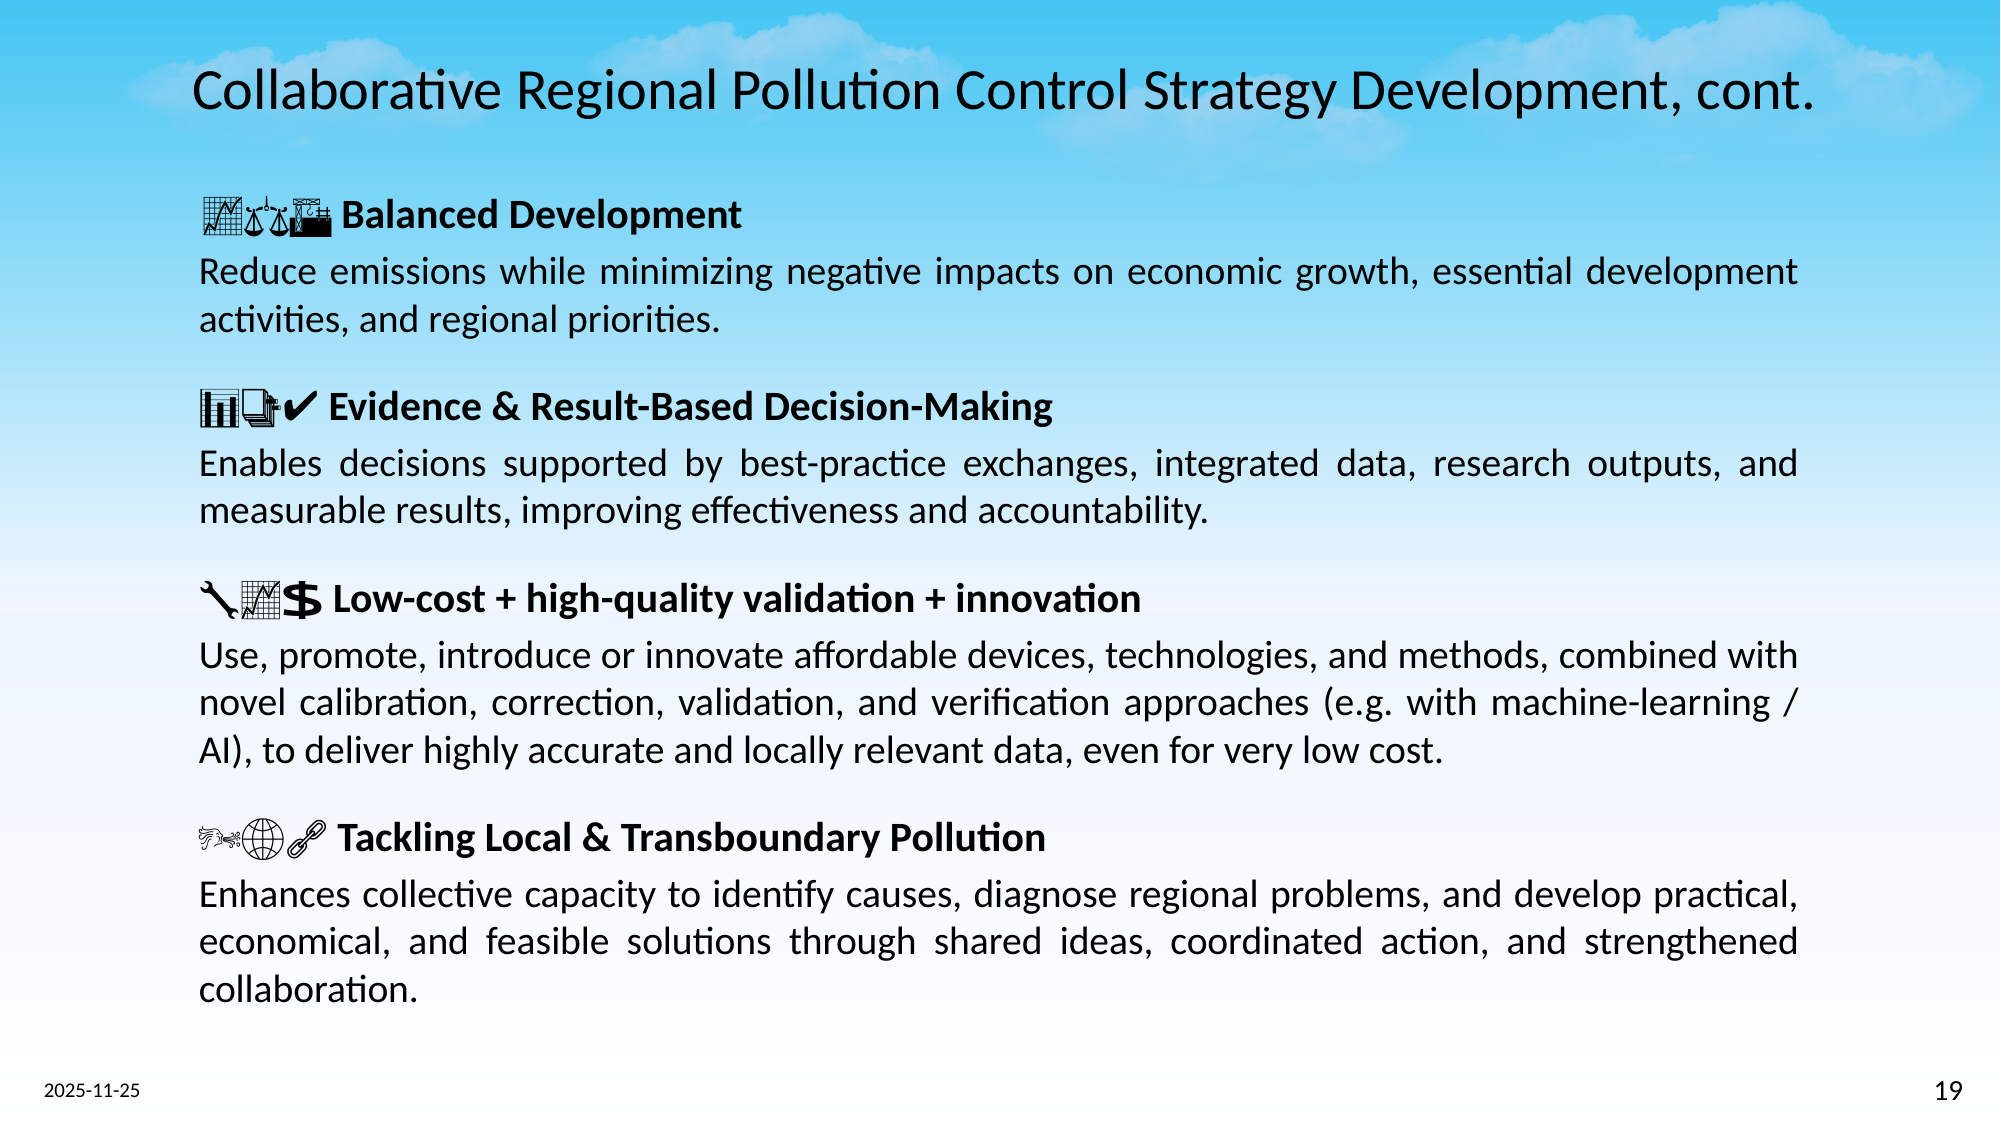

# Collaborative Regional Pollution Control Strategy Development, cont.

 📈⚖️🏗️ Balanced Development
Reduce emissions while minimizing negative impacts on economic growth, essential development activities, and regional priorities.

📊📑✔️ Evidence & Result-Based Decision-Making
Enables decisions supported by best-practice exchanges, integrated data, research outputs, and measurable results, improving effectiveness and accountability.

🔧📈💲 Low-cost + high-quality validation + innovation
Use, promote, introduce or innovate affordable devices, technologies, and methods, combined with novel calibration, correction, validation, and verification approaches (e.g. with machine-learning / AI), to deliver highly accurate and locally relevant data, even for very low cost.

🌬️🌐🔗 Tackling Local & Transboundary Pollution
Enhances collective capacity to identify causes, diagnose regional problems, and develop practical, economical, and feasible solutions through shared ideas, coordinated action, and strengthened collaboration.